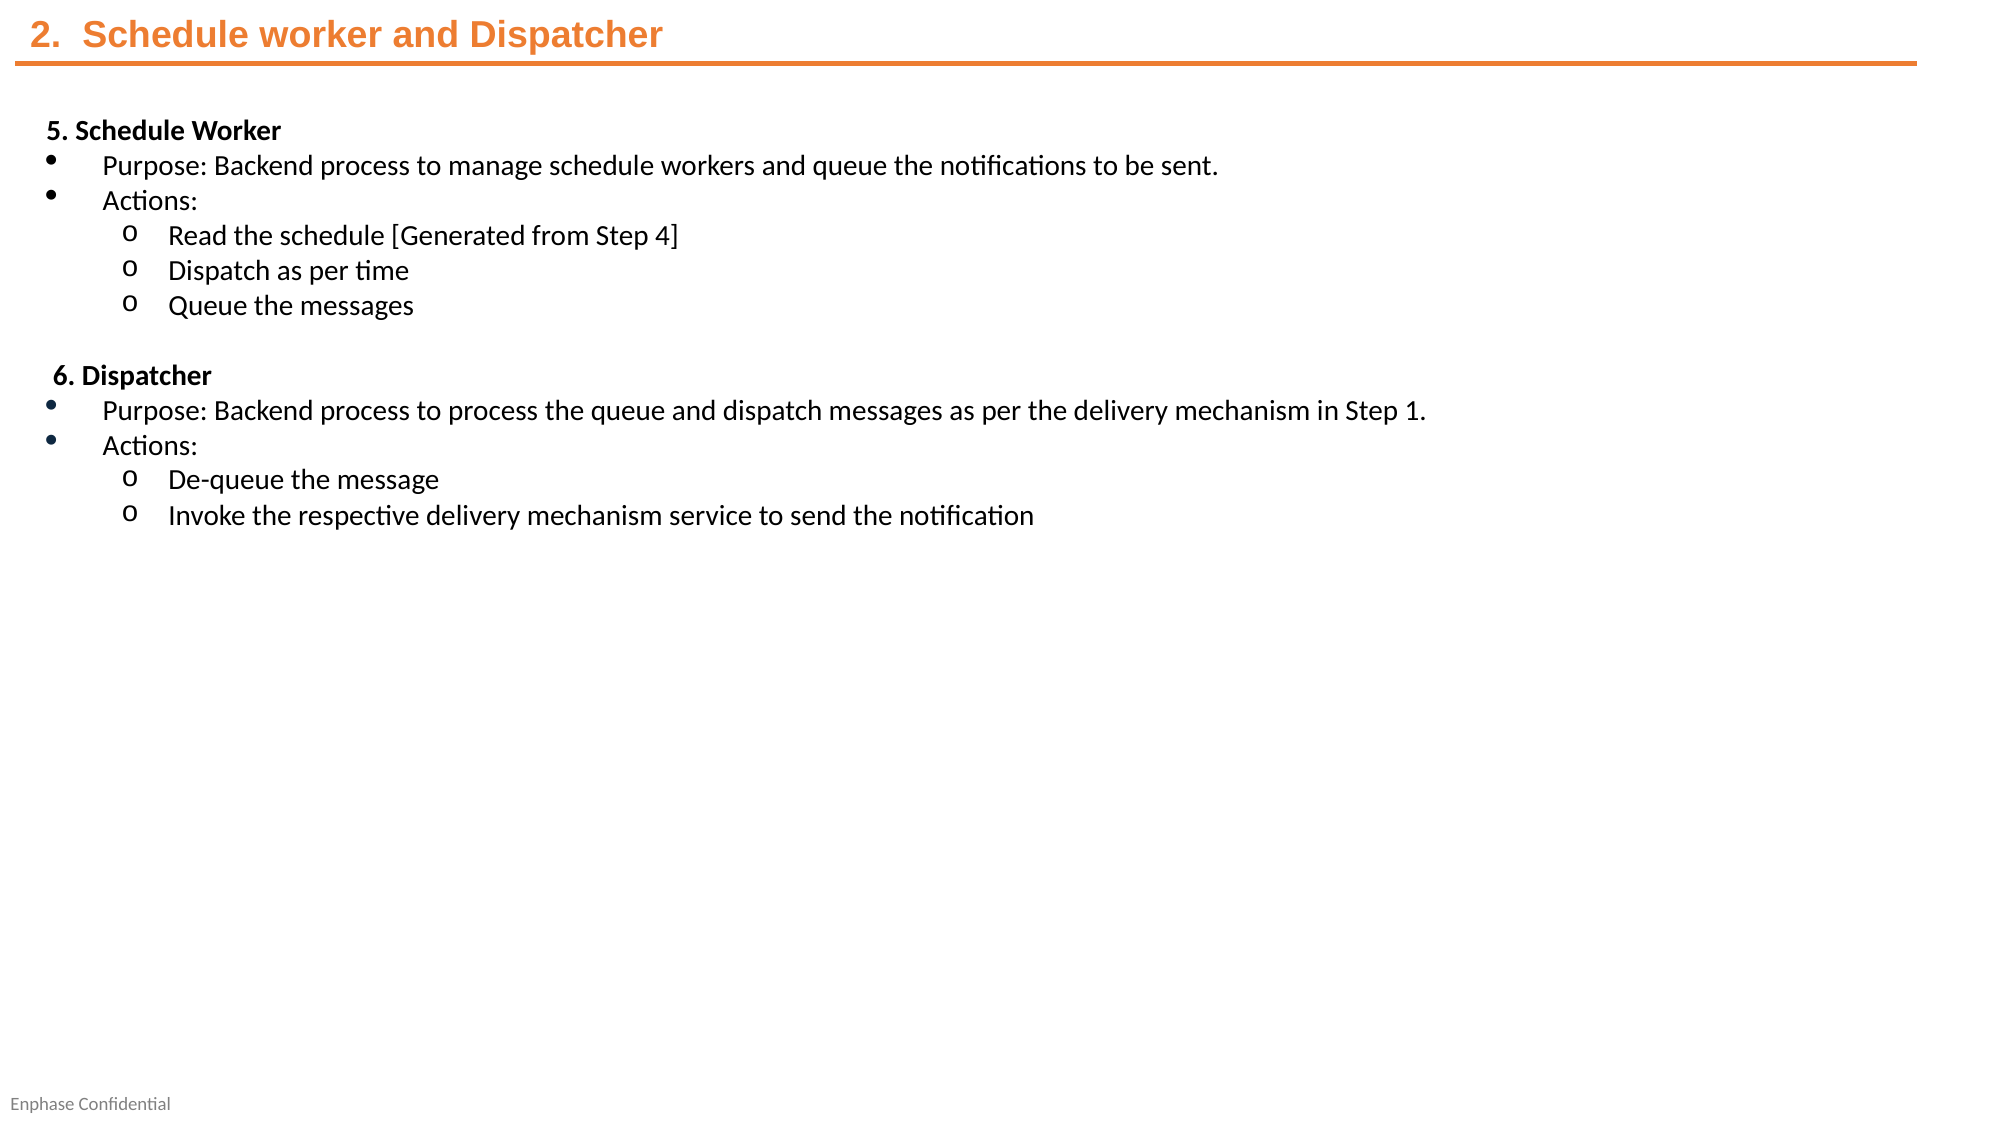

2.  Schedule worker and Dispatcher
5. Schedule Worker
Purpose: Backend process to manage schedule workers and queue the notifications to be sent.
Actions:
Read the schedule [Generated from Step 4]
Dispatch as per time
Queue the messages

 6. Dispatcher
Purpose: Backend process to process the queue and dispatch messages as per the delivery mechanism in Step 1.
Actions:
De-queue the message
Invoke the respective delivery mechanism service to send the notification